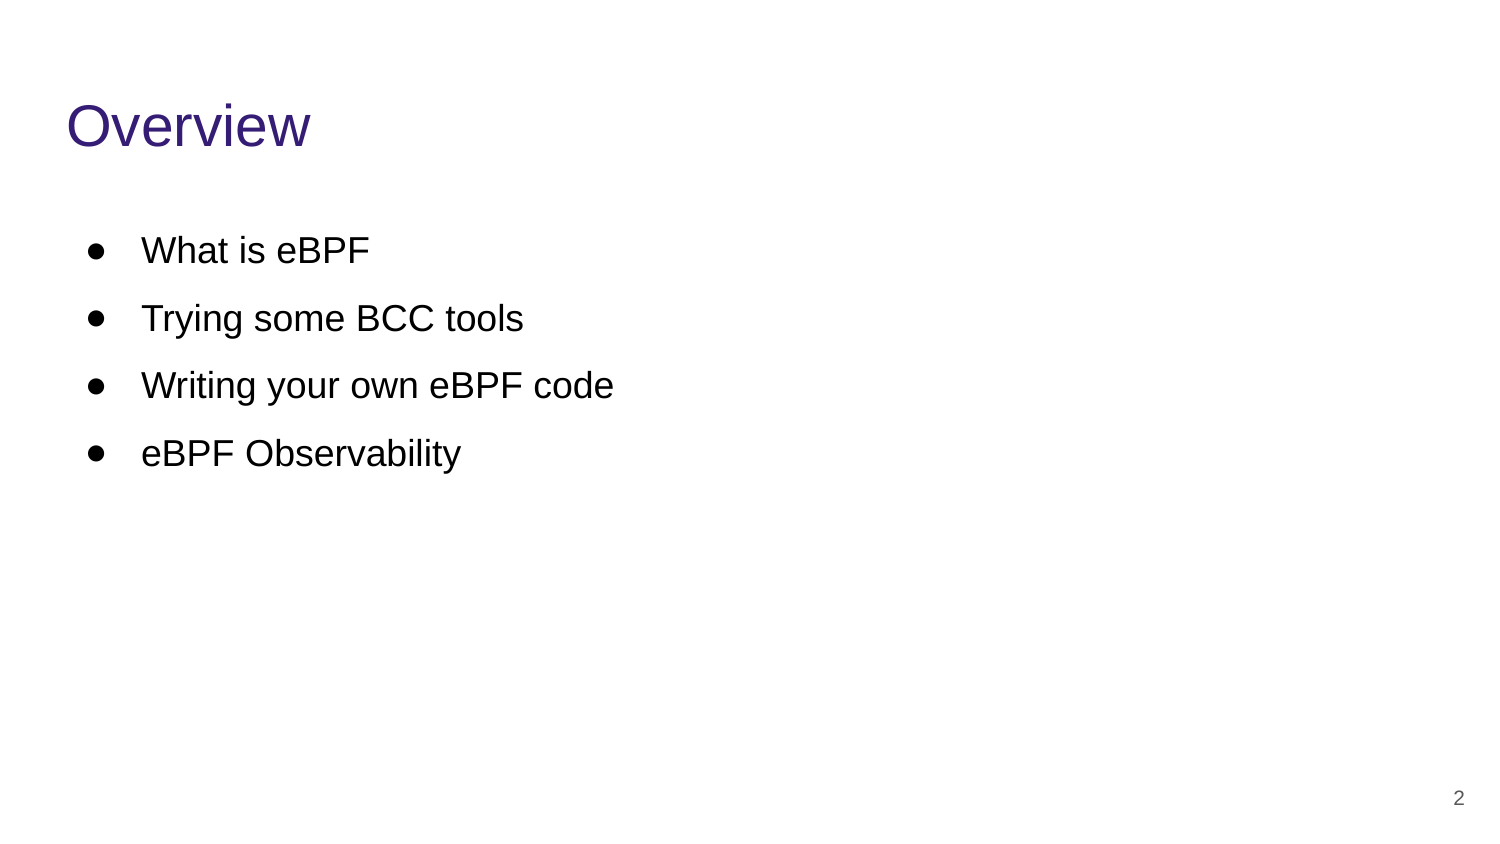

# Overview
What is eBPF
Trying some BCC tools
Writing your own eBPF code
eBPF Observability
2